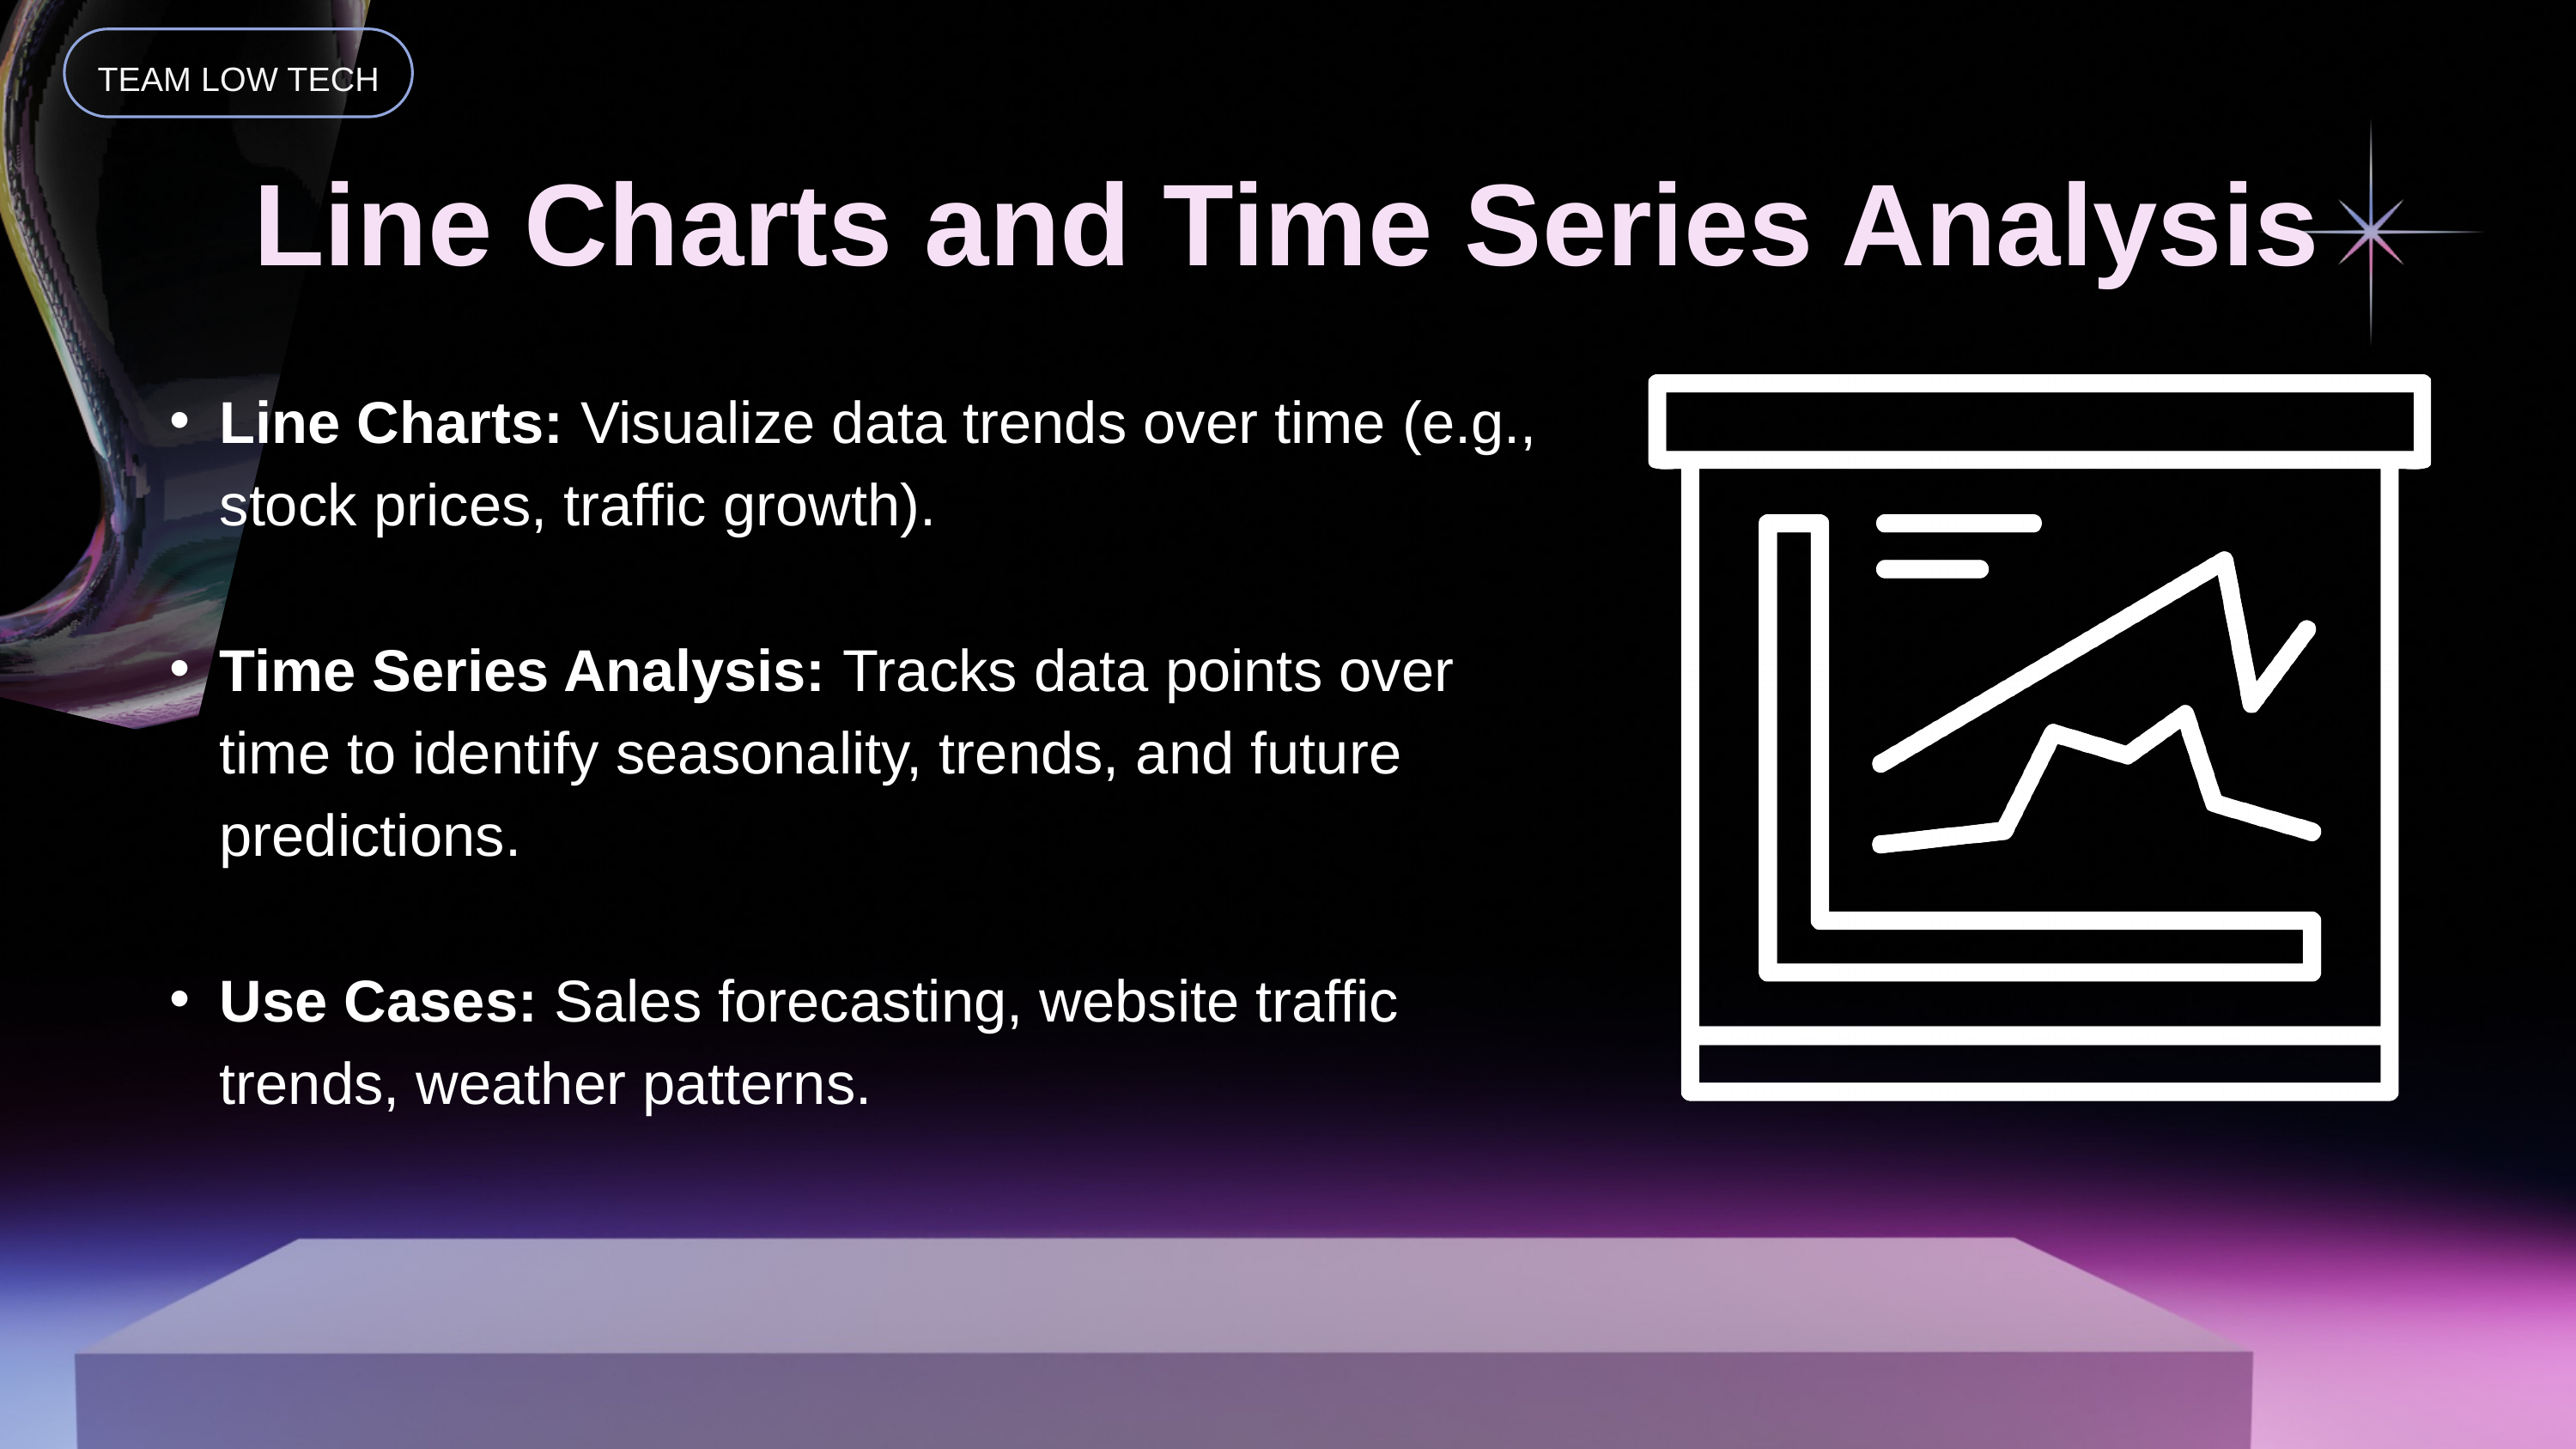

TEAM LOW TECH

Line Charts and Time Series Analysis

Line Charts: Visualize data trends over time (e.g., stock prices, traffic growth).

Time Series Analysis: Tracks data points over time to identify seasonality, trends, and future predictions.

Use Cases: Sales forecasting, website traffic trends, weather patterns.